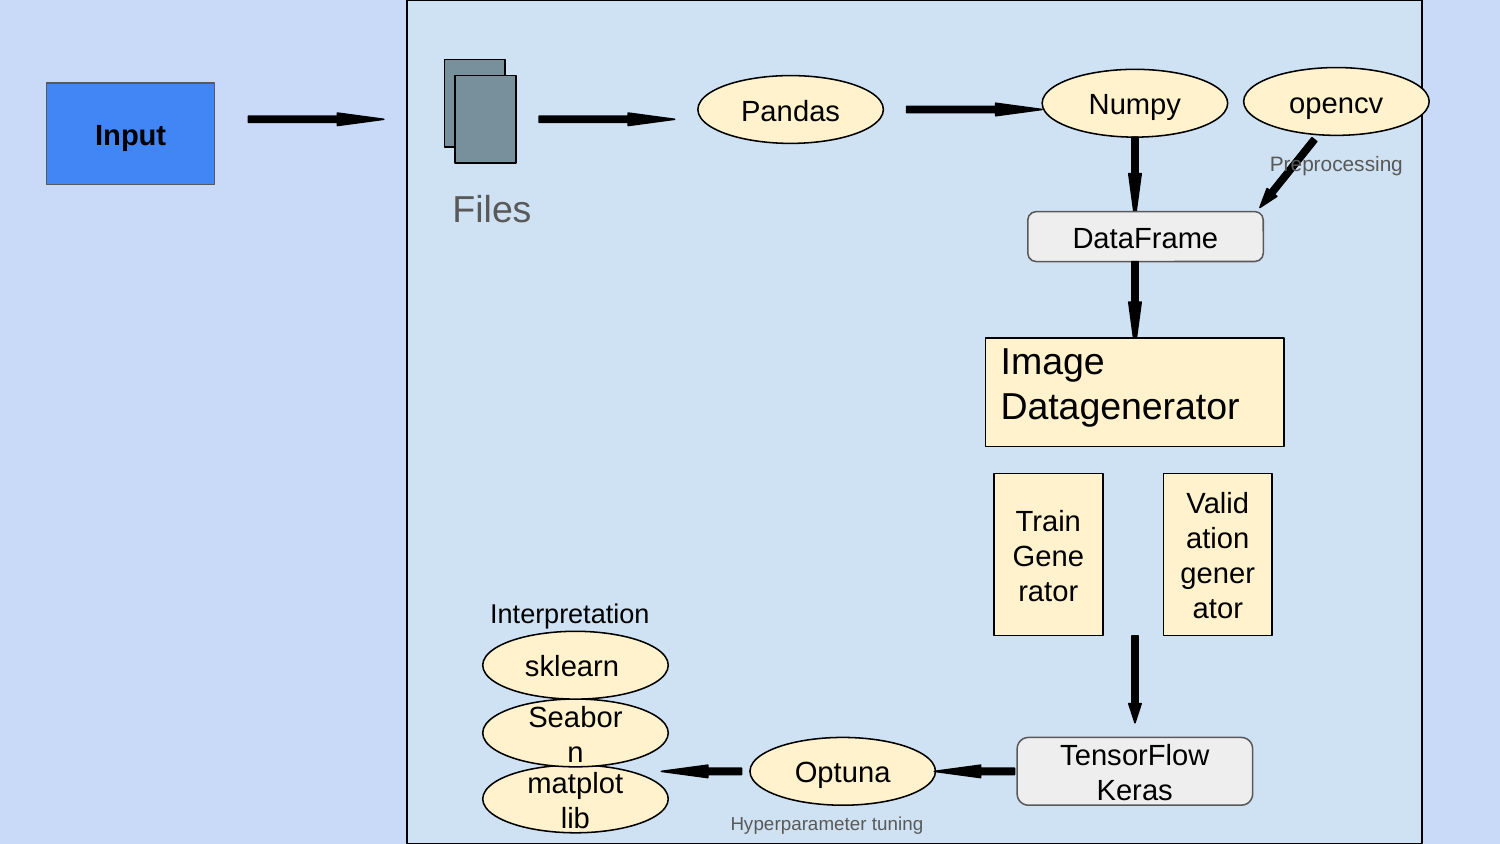

opencv
Numpy

Pandas
Input

Preprocessing

Files

DataFrame

Image
Datagenerator
Train
Generator
Validation generator
Interpretation

sklearn

Seaborn
Optuna
TensorFlow Keras
matplotlib

Hyperparameter tuning